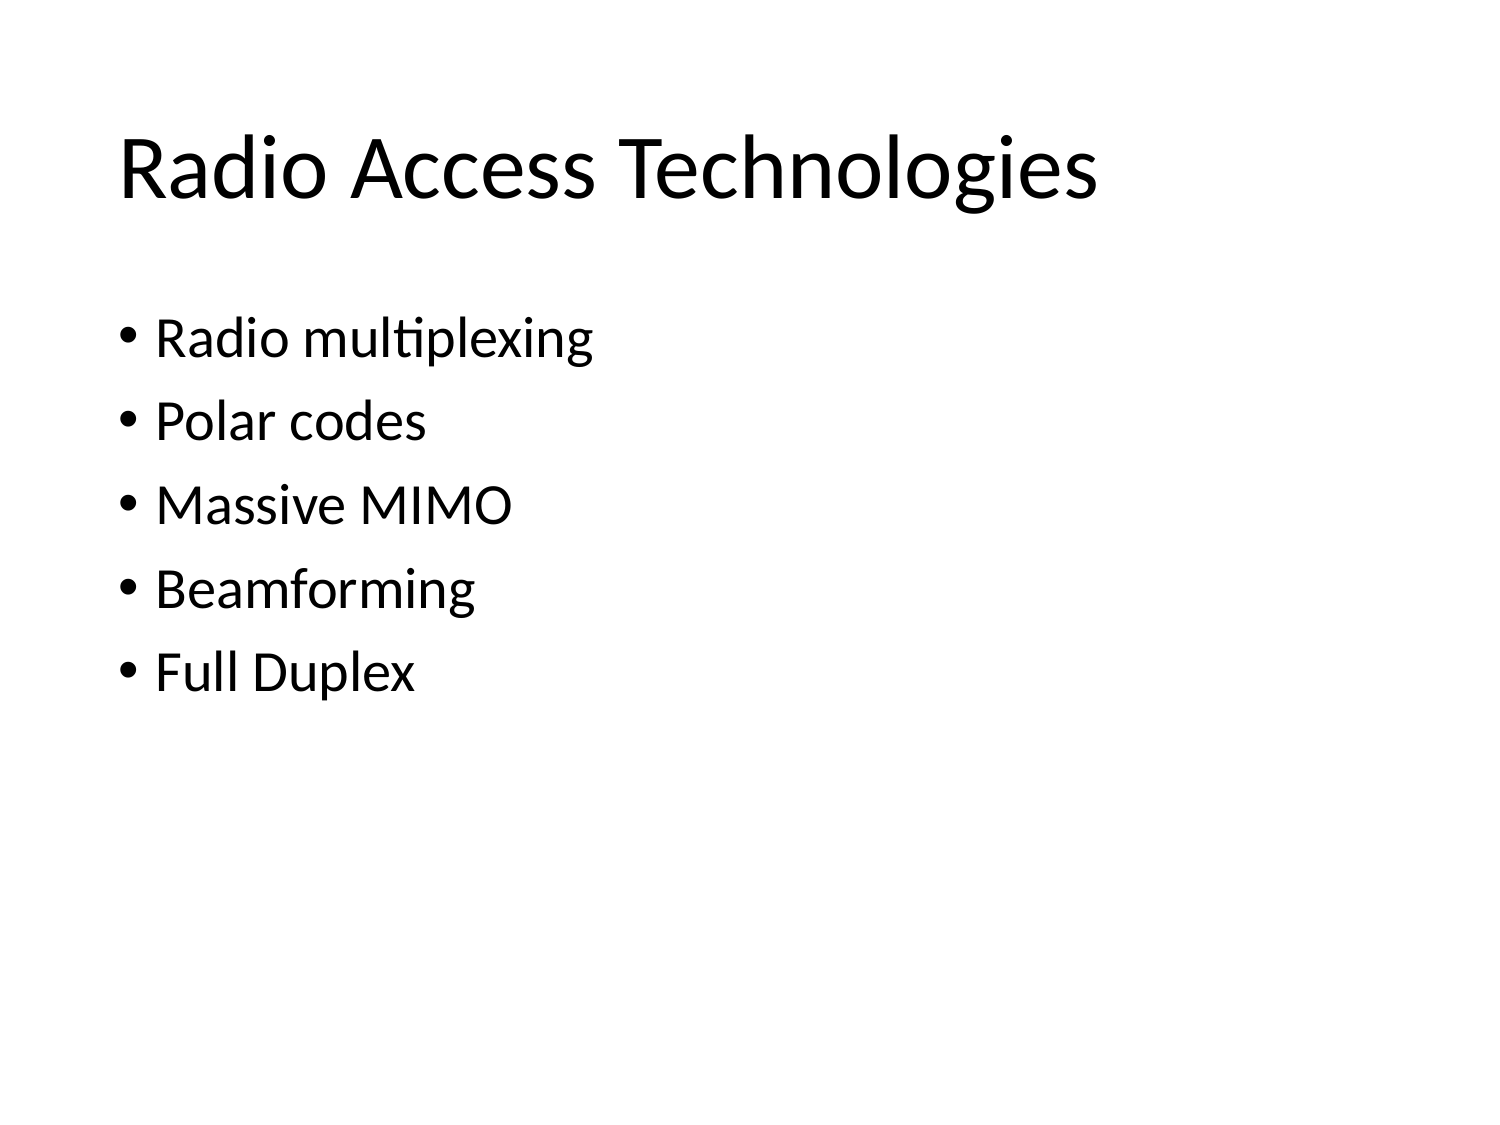

# Radio Access Technologies
Radio multiplexing
Polar codes
Massive MIMO
Beamforming
Full Duplex